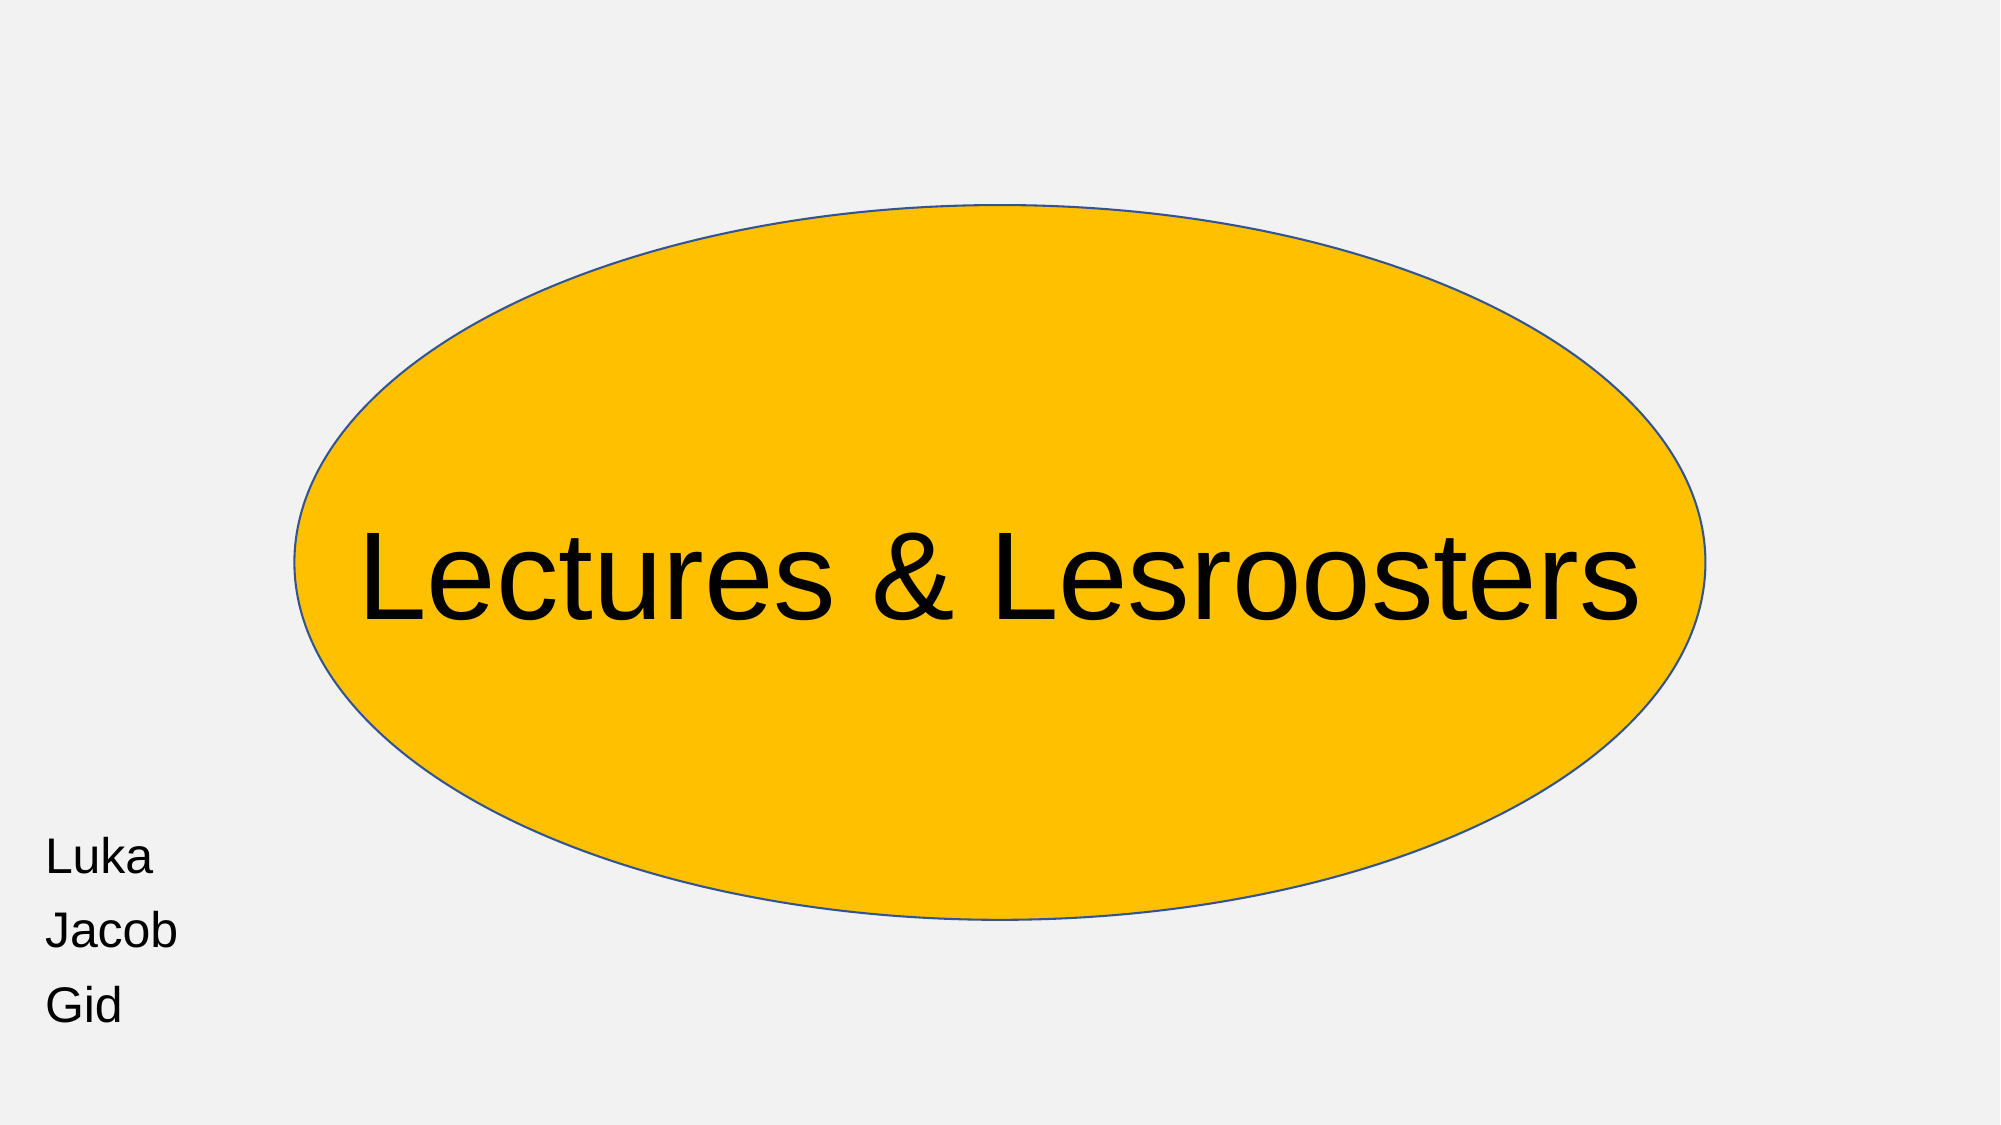

# Lectures & Lesroosters
Luka
Jacob
Gid